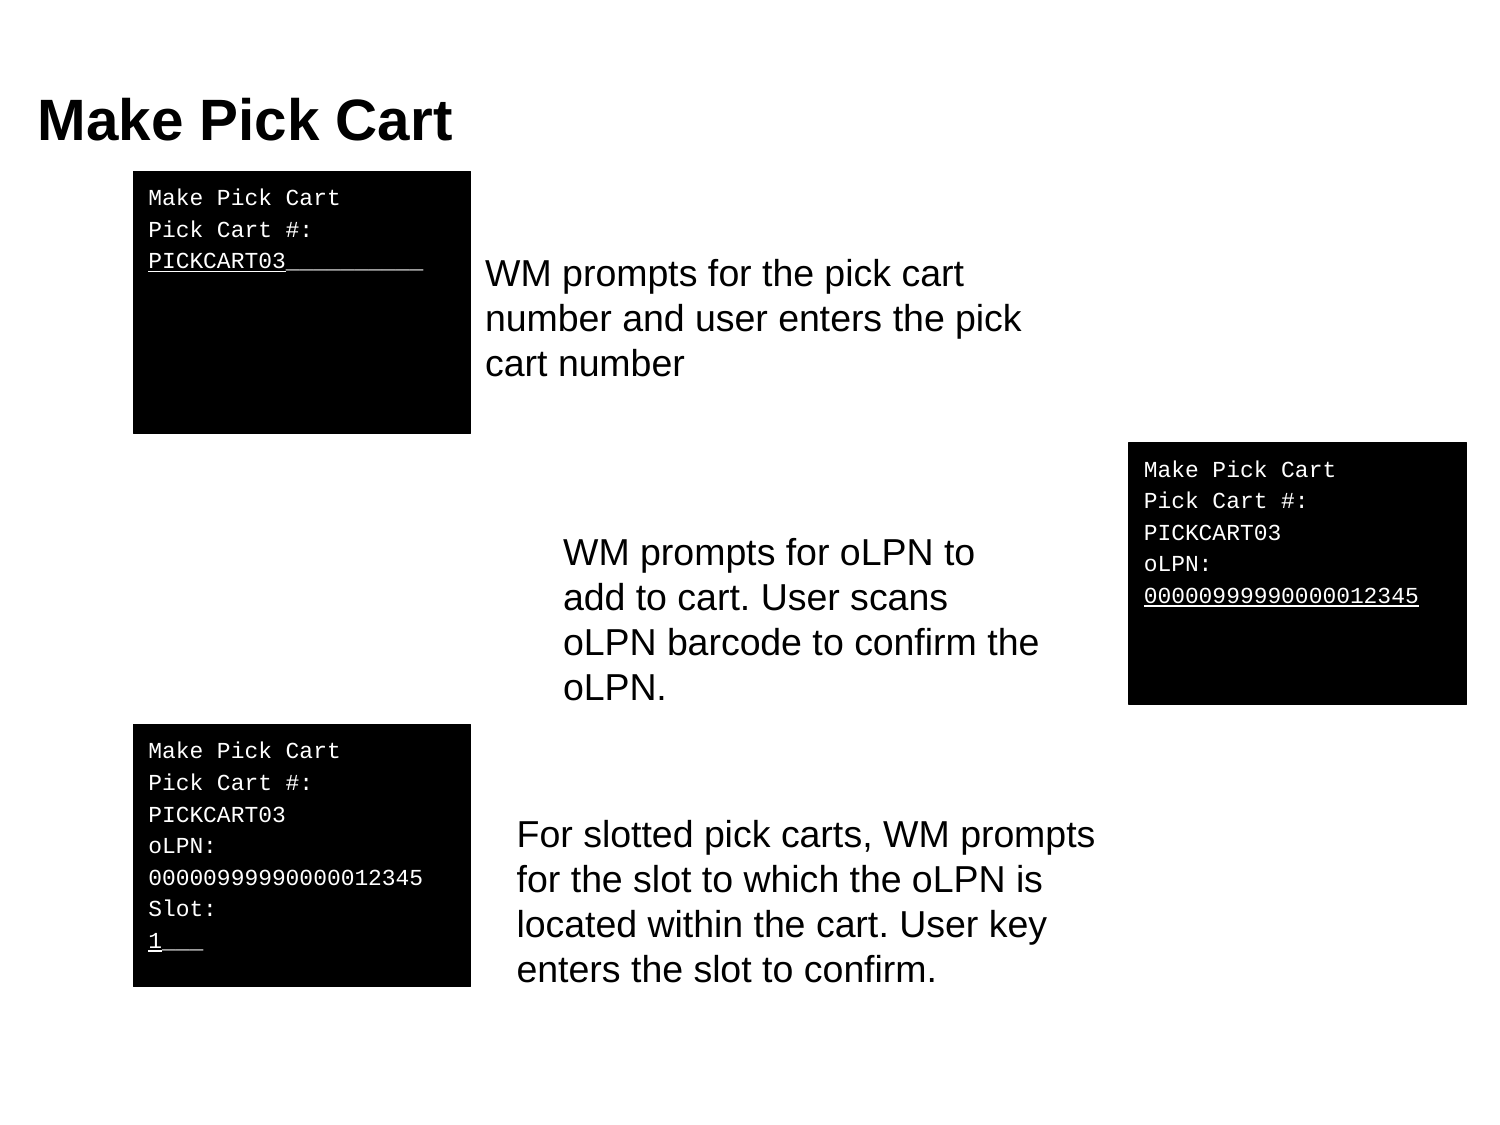

# Make Pick Cart
Make Pick Cart
Pick Cart #:
PICKCART03__________

WM prompts for the pick cart number and user enters the pick cart number
Make Pick Cart
Pick Cart #:
PICKCART03
oLPN:
00000999990000012345

WM prompts for oLPN to add to cart. User scans oLPN barcode to confirm the oLPN.
Make Pick Cart
Pick Cart #:
PICKCART03
oLPN:
00000999990000012345
Slot:
1___
For slotted pick carts, WM prompts for the slot to which the oLPN is located within the cart. User key enters the slot to confirm.